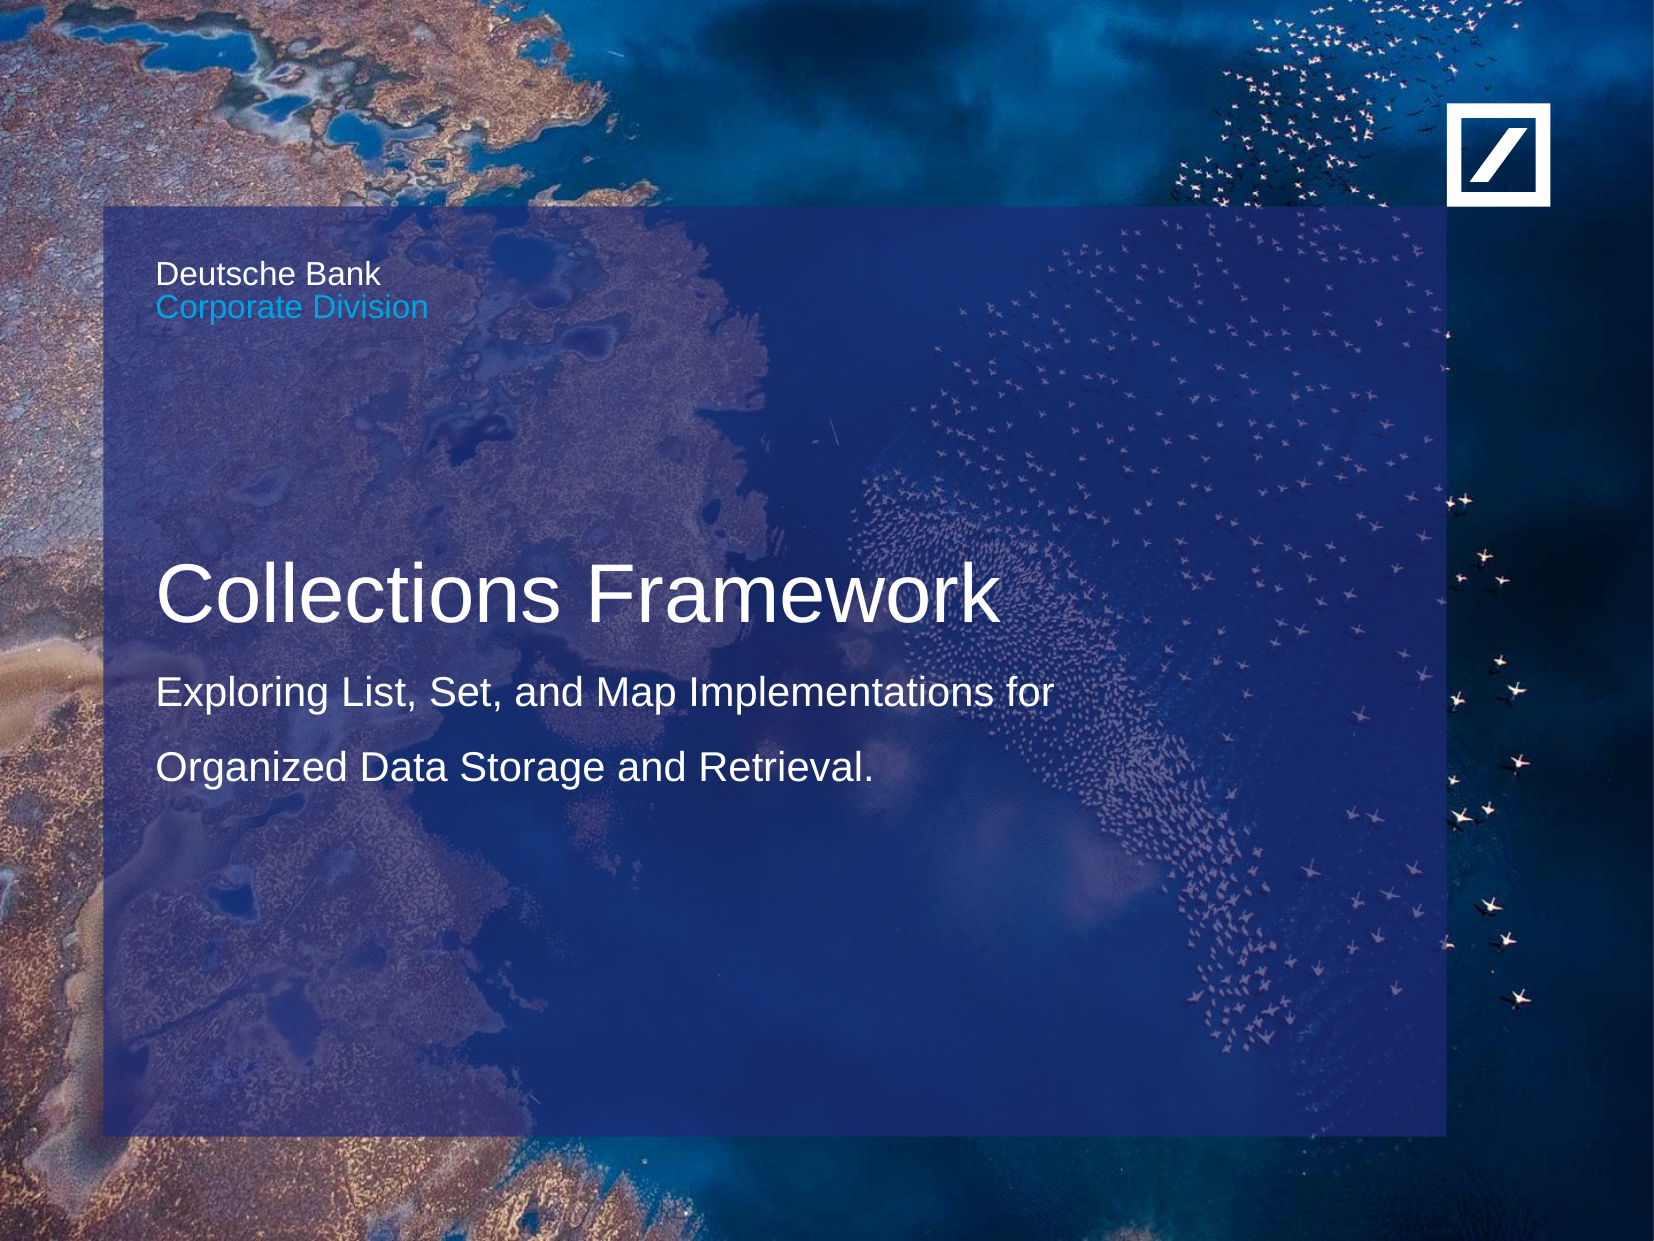

Collections Framework
Exploring List, Set, and Map Implementations for Organized Data Storage and Retrieval.